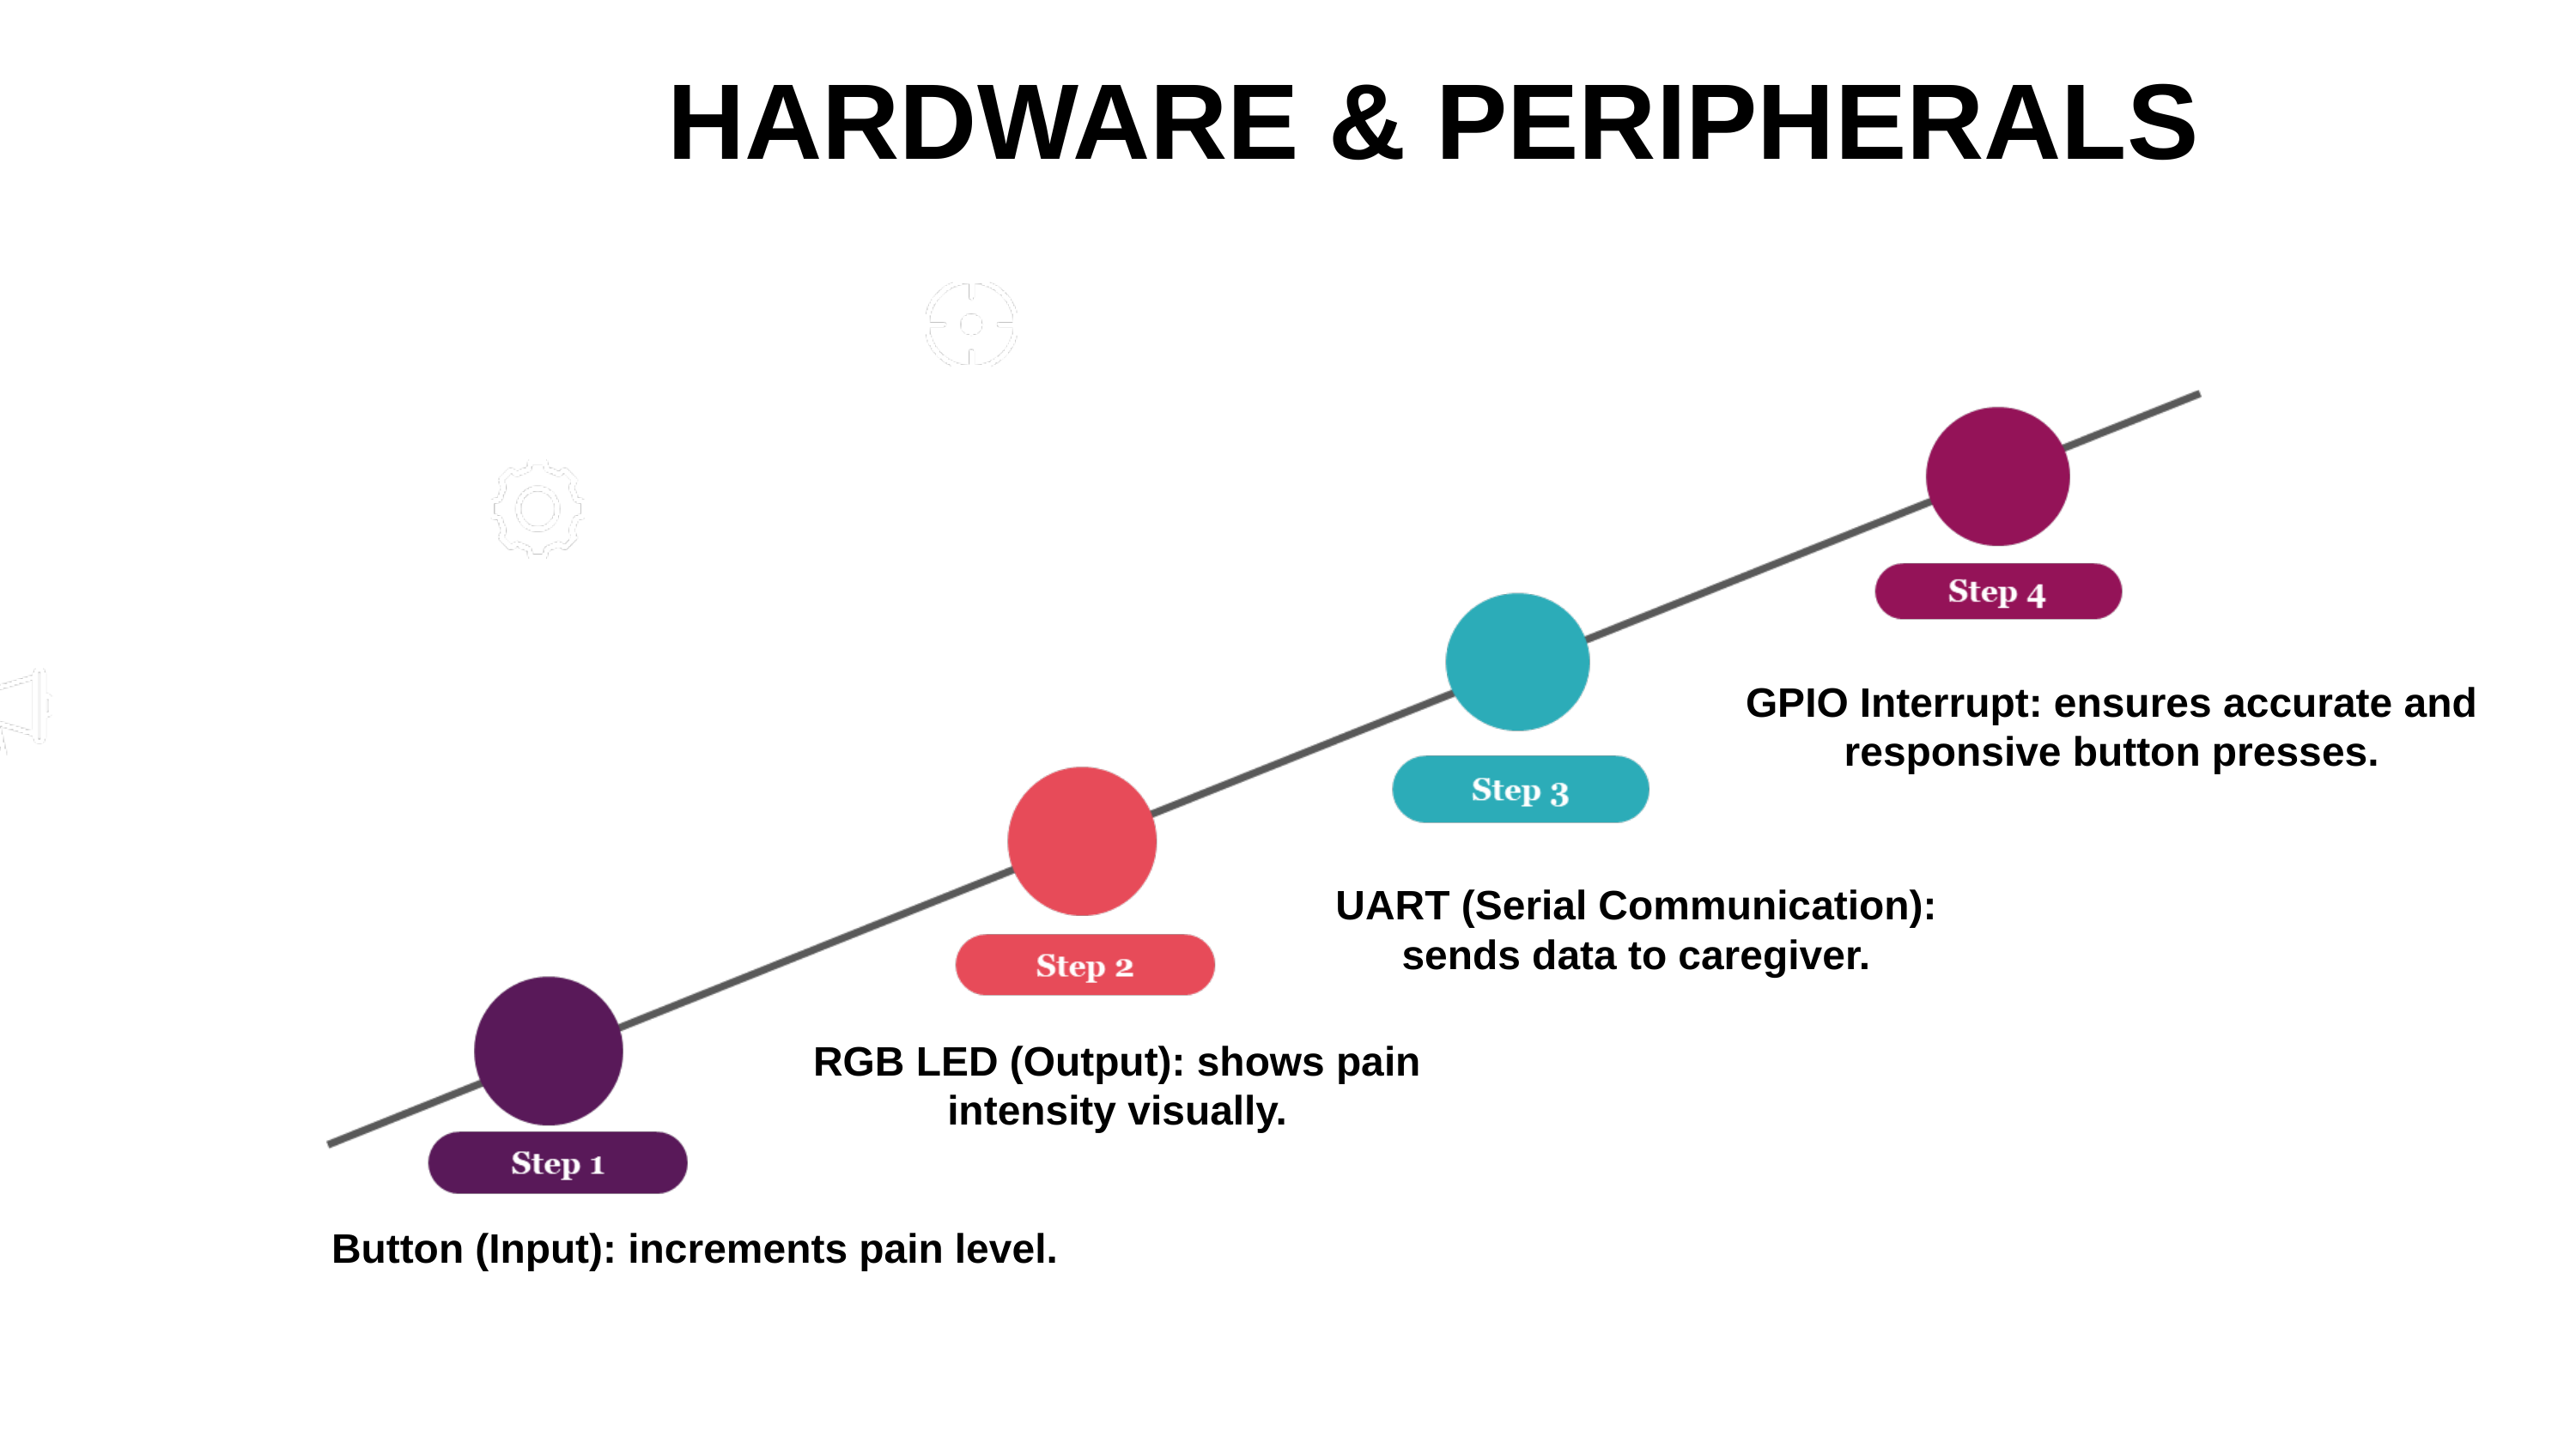

HARDWARE & PERIPHERALS

GPIO Interrupt: ensures accurate and responsive button presses.
UART (Serial Communication): sends data to caregiver.
RGB LED (Output): shows pain intensity visually.
Button (Input): increments pain level.